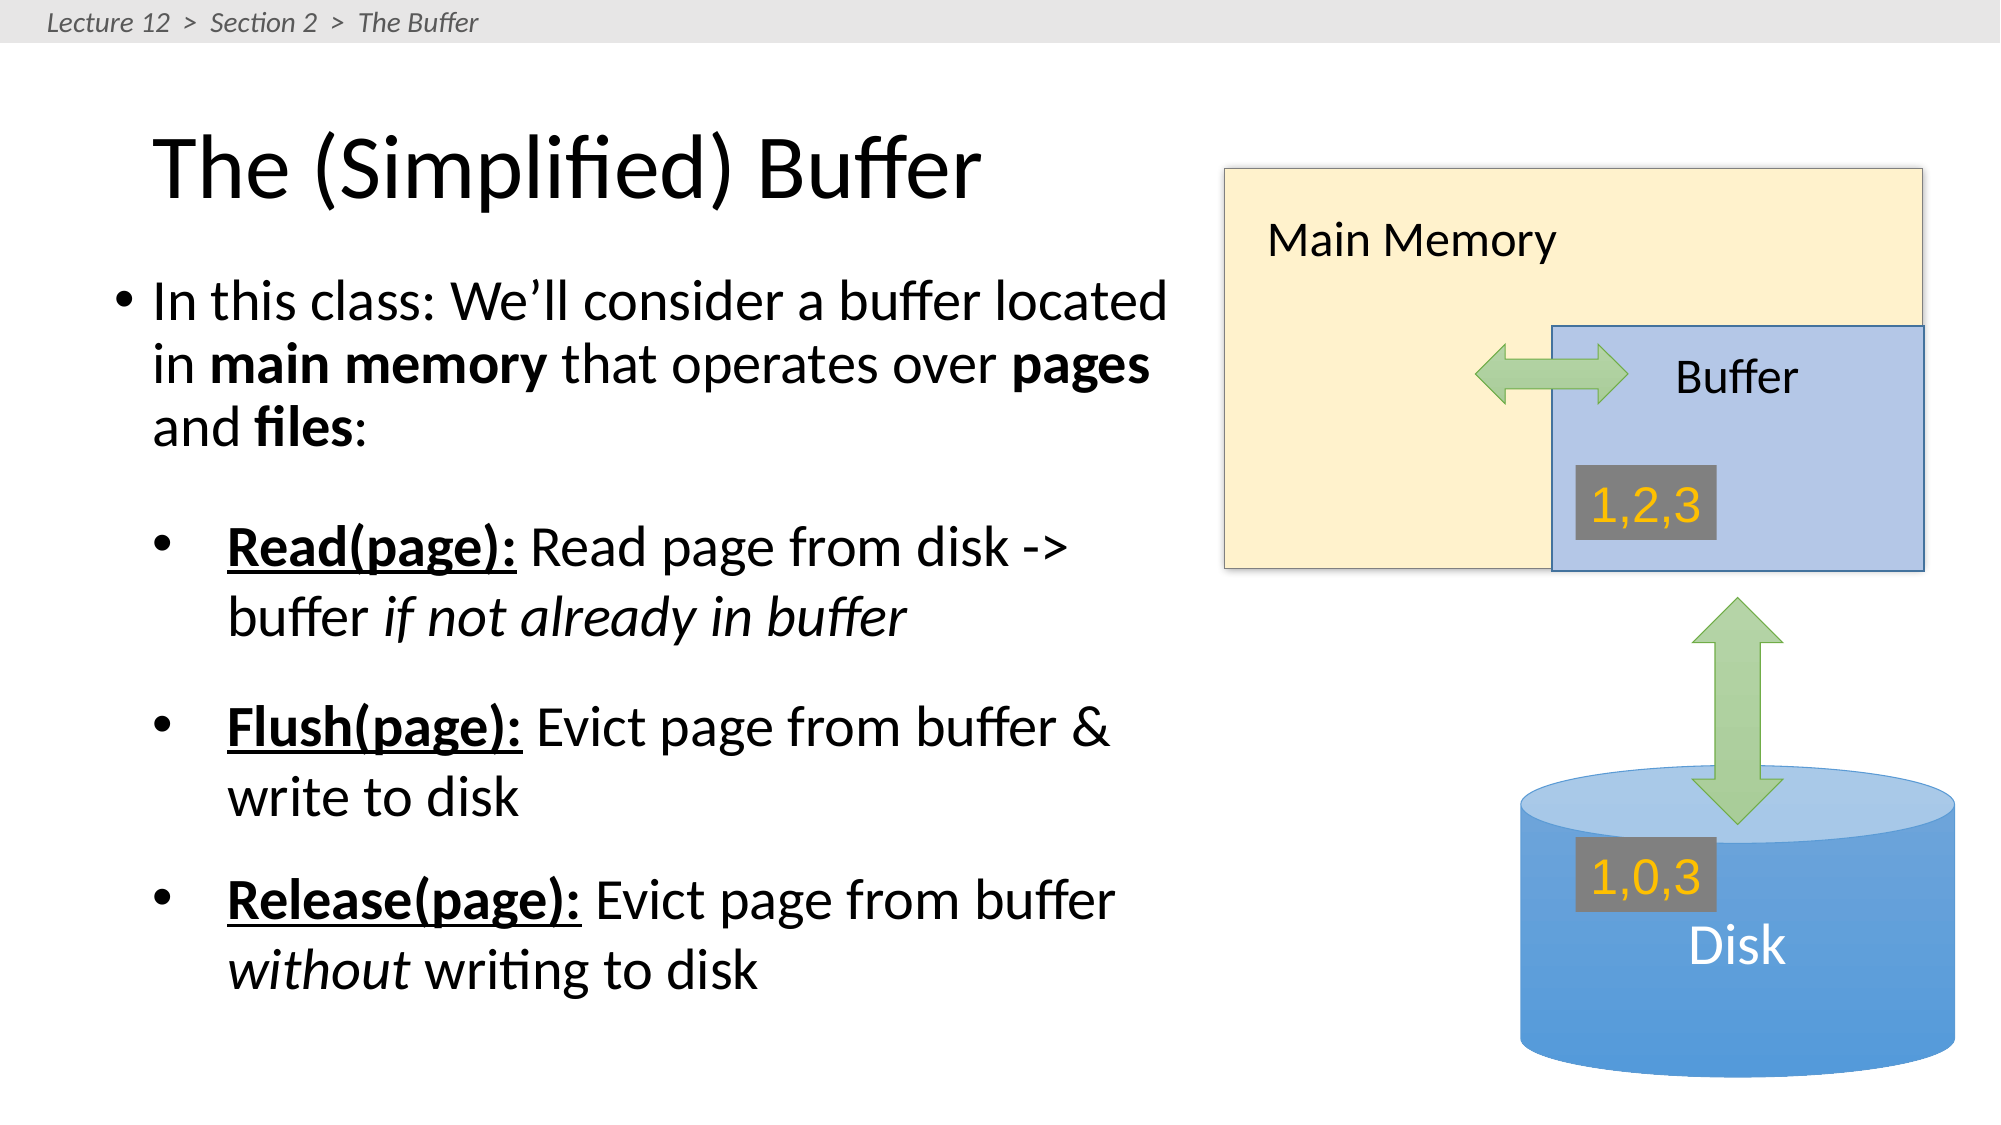

Lecture 12  >  Section 2  >  The Buffer
# The (Simplified) Buffer

Main Memory

Buffer

In this class: We’ll consider a buffer located in main memory that operates over pages and files:
1,2,3
Read(page): Read page from disk -> buffer if not already in buffer

Flush(page): Evict page from buffer & write to disk
Disk
1,0,3
Release(page): Evict page from buffer without writing to disk